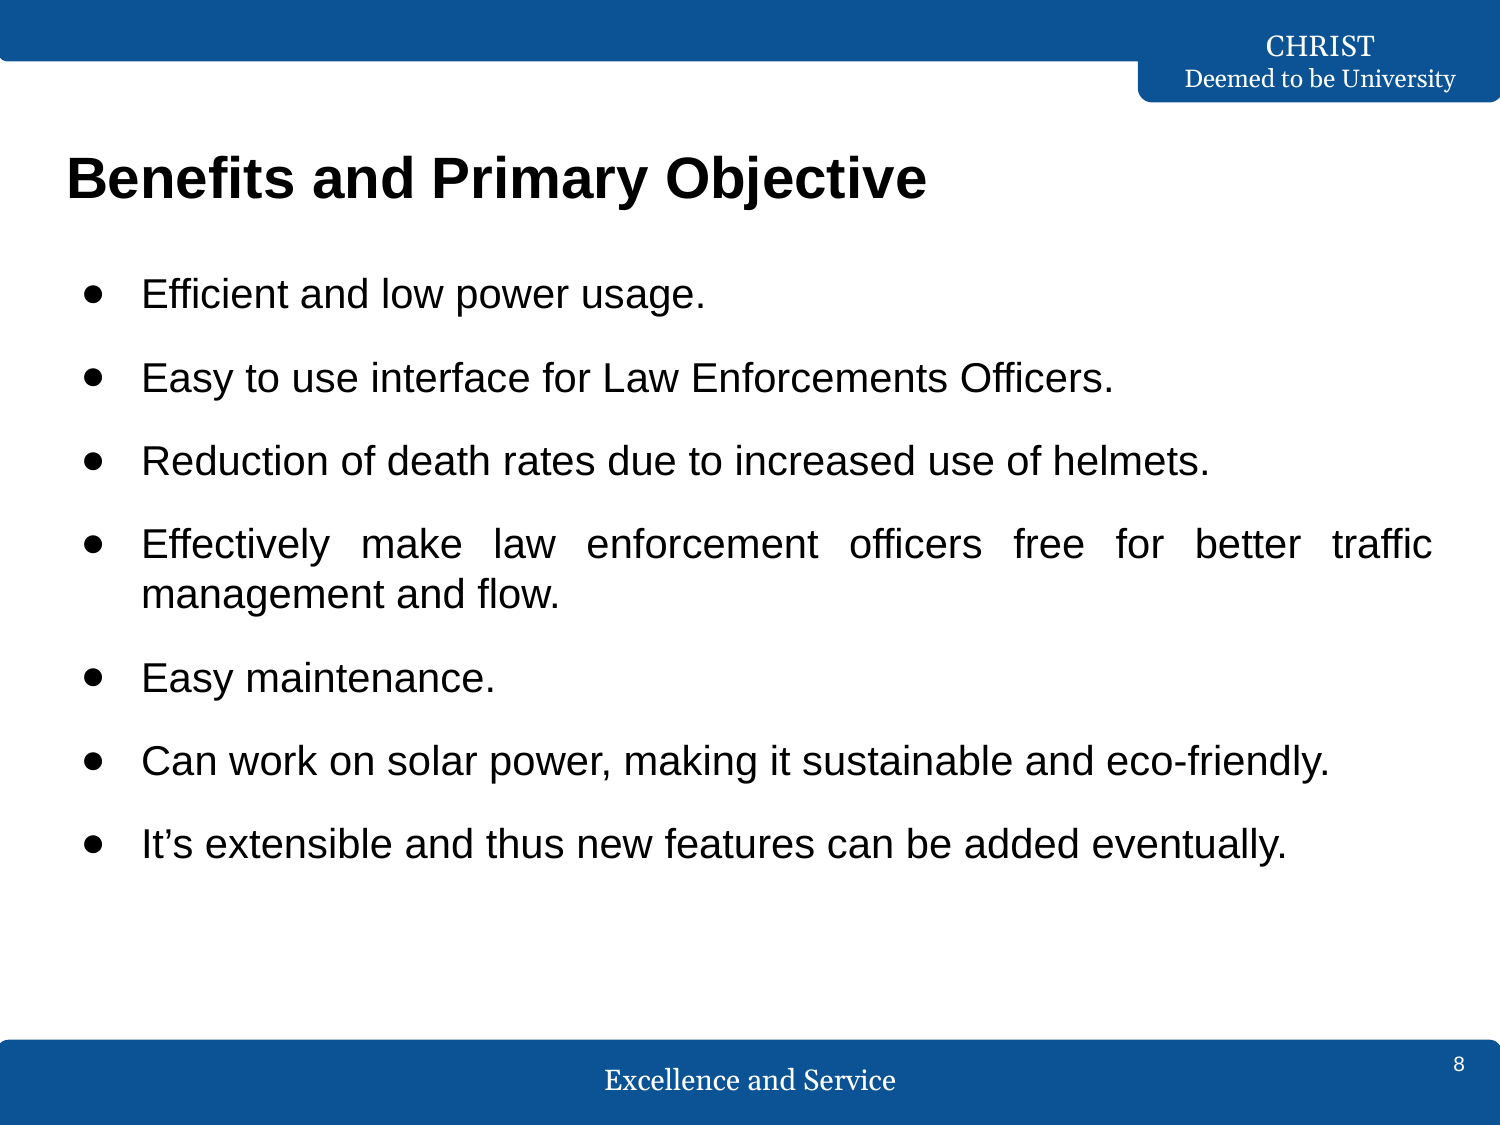

# Benefits and Primary Objective
Efficient and low power usage.
Easy to use interface for Law Enforcements Officers.
Reduction of death rates due to increased use of helmets.
Effectively make law enforcement officers free for better traffic management and flow.
Easy maintenance.
Can work on solar power, making it sustainable and eco-friendly.
It’s extensible and thus new features can be added eventually.
8